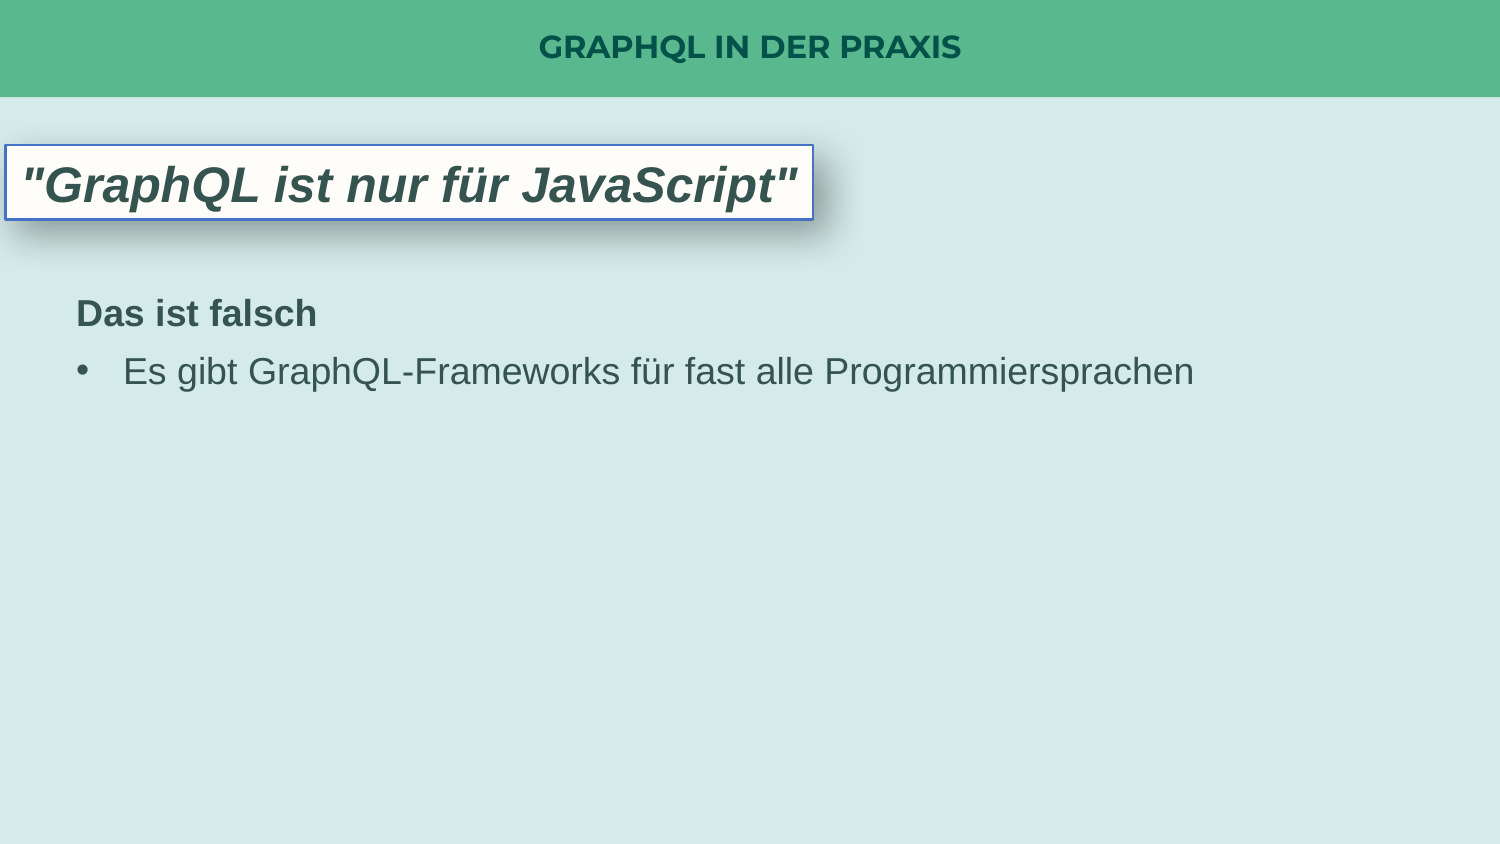

# GraphQL in der Praxis
"GraphQL ist nur für JavaScript"
Das ist falsch
Es gibt GraphQL-Frameworks für fast alle Programmiersprachen